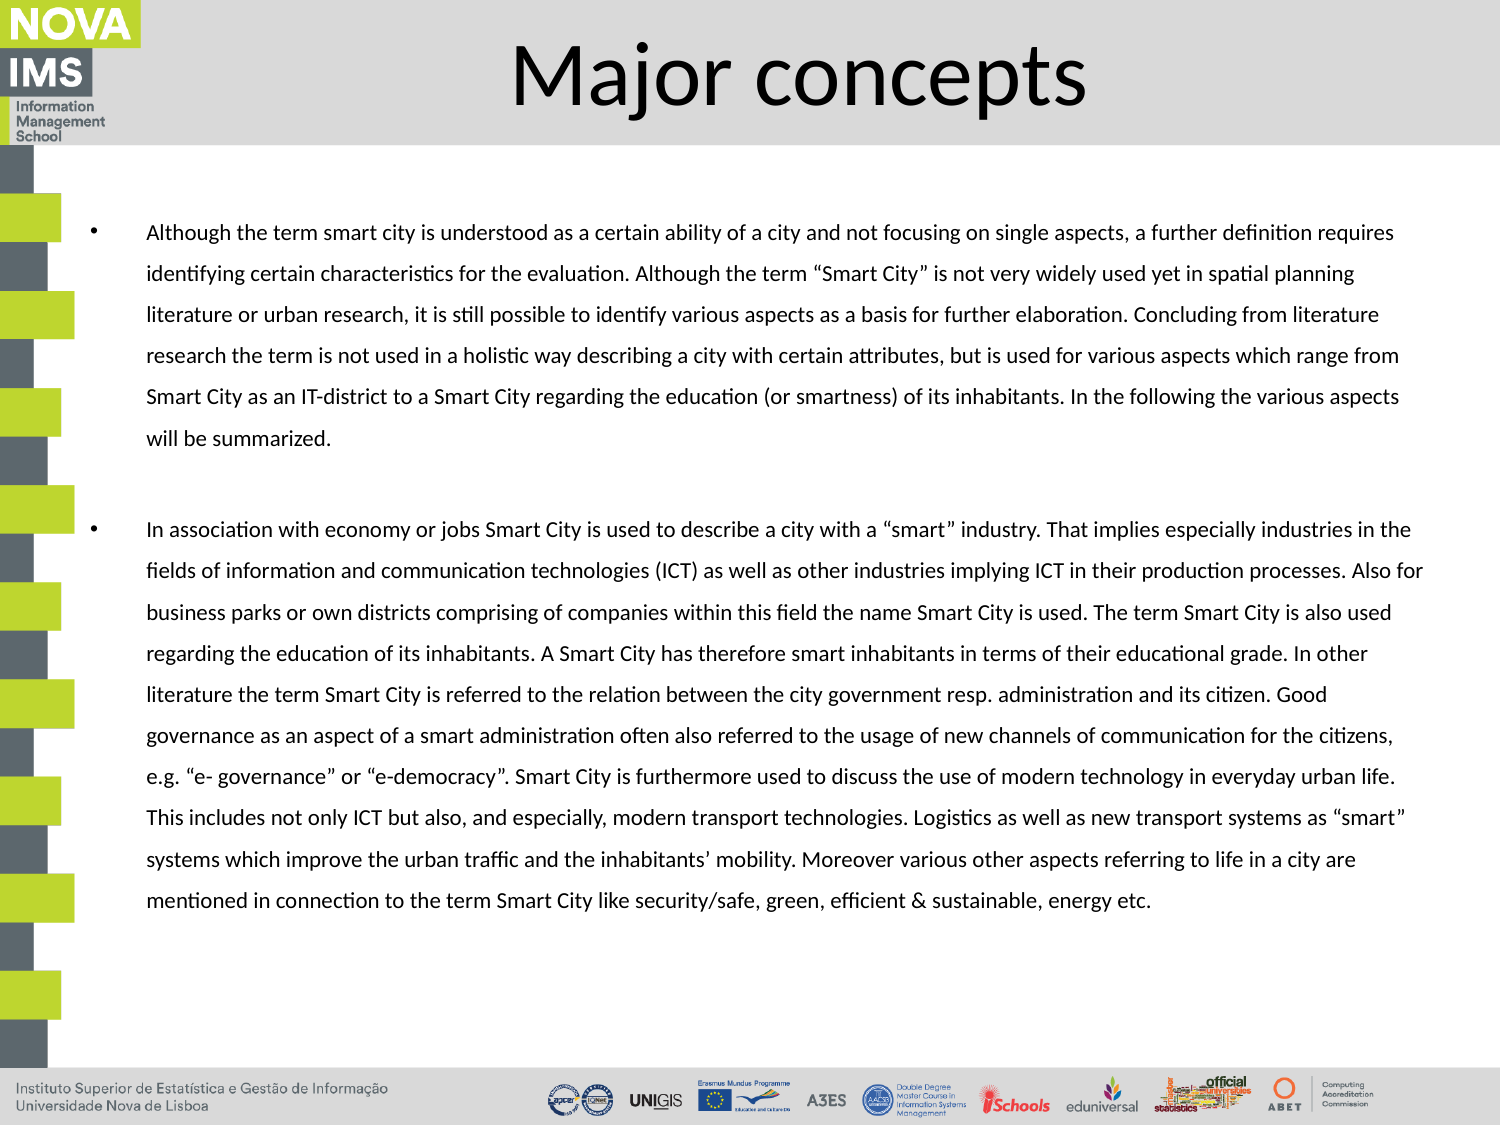

# Major concepts
Although the term smart city is understood as a certain ability of a city and not focusing on single aspects, a further definition requires identifying certain characteristics for the evaluation. Although the term “Smart City” is not very widely used yet in spatial planning literature or urban research, it is still possible to identify various aspects as a basis for further elaboration. Concluding from literature research the term is not used in a holistic way describing a city with certain attributes, but is used for various aspects which range from Smart City as an IT-district to a Smart City regarding the education (or smartness) of its inhabitants. In the following the various aspects will be summarized.

In association with economy or jobs Smart City is used to describe a city with a “smart” industry. That implies especially industries in the fields of information and communication technologies (ICT) as well as other industries implying ICT in their production processes. Also for business parks or own districts comprising of companies within this field the name Smart City is used. The term Smart City is also used regarding the education of its inhabitants. A Smart City has therefore smart inhabitants in terms of their educational grade. In other literature the term Smart City is referred to the relation between the city government resp. administration and its citizen. Good governance as an aspect of a smart administration often also referred to the usage of new channels of communication for the citizens, e.g. “e- governance” or “e-democracy”. Smart City is furthermore used to discuss the use of modern technology in everyday urban life. This includes not only ICT but also, and especially, modern transport technologies. Logistics as well as new transport systems as “smart” systems which improve the urban traffic and the inhabitants’ mobility. Moreover various other aspects referring to life in a city are mentioned in connection to the term Smart City like security/safe, green, efficient & sustainable, energy etc.